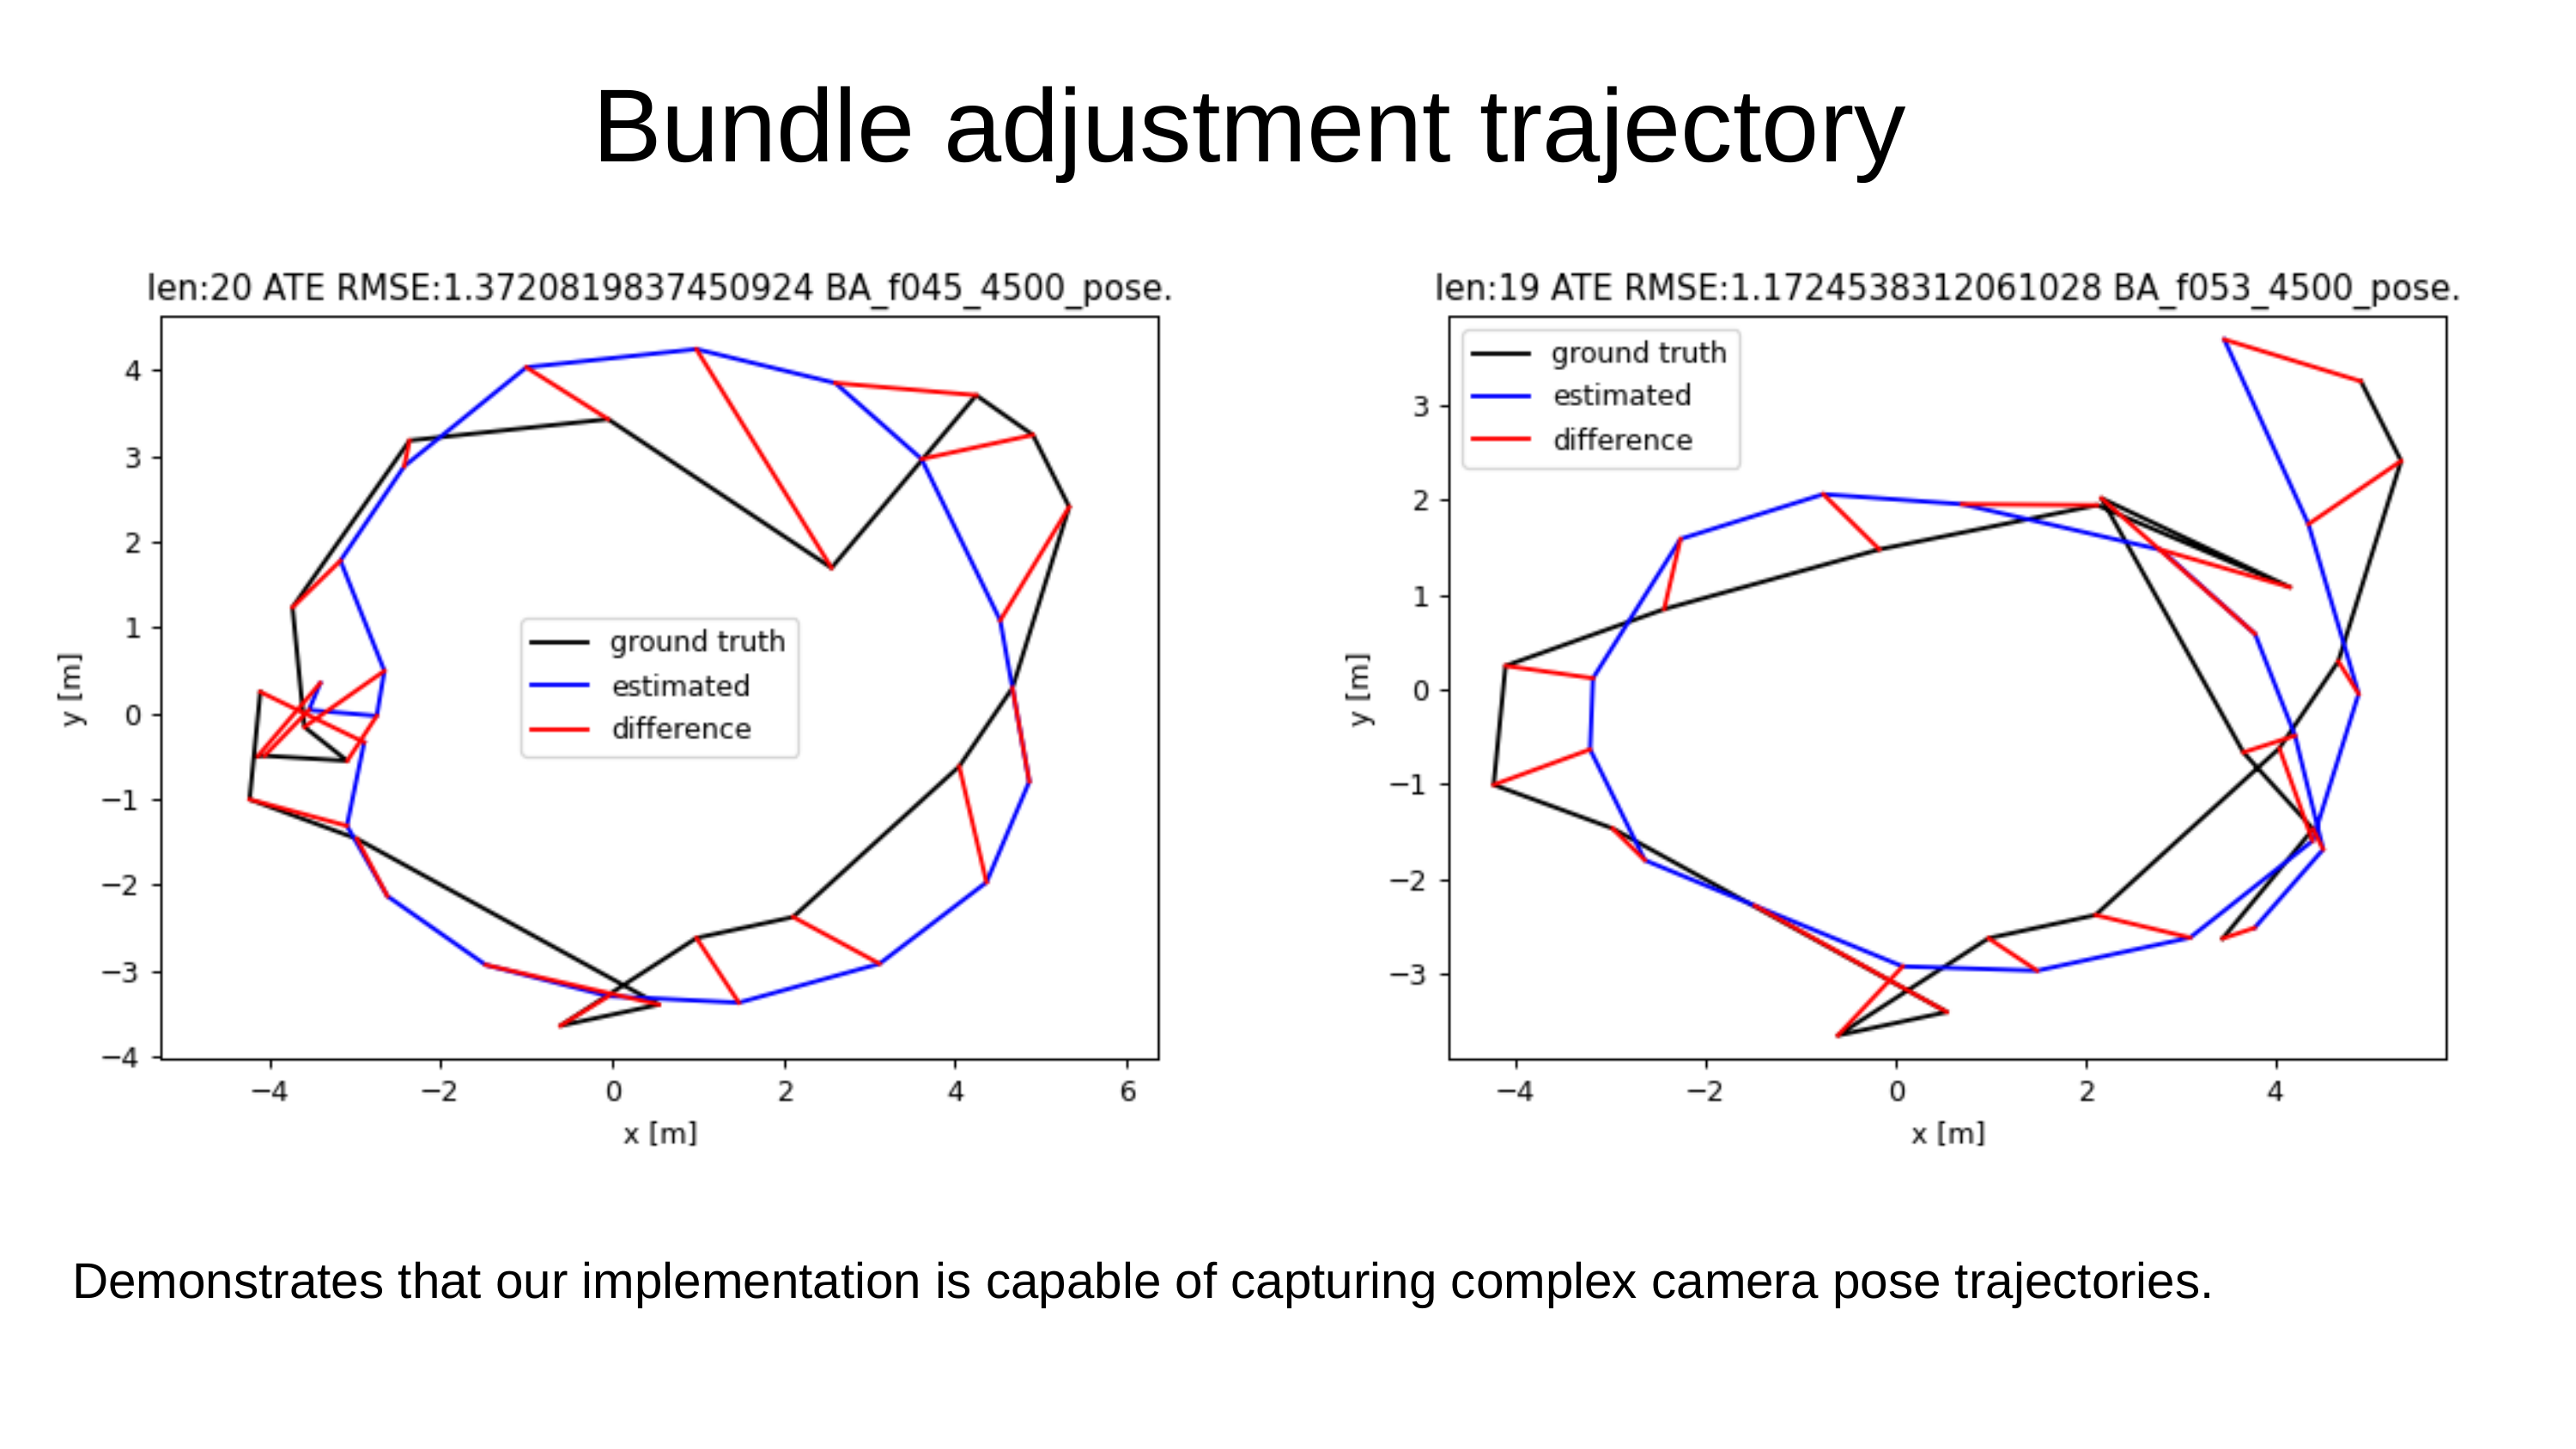

Bundle adjustment trajectory

Demonstrates that our implementation is capable of capturing complex camera pose trajectories.